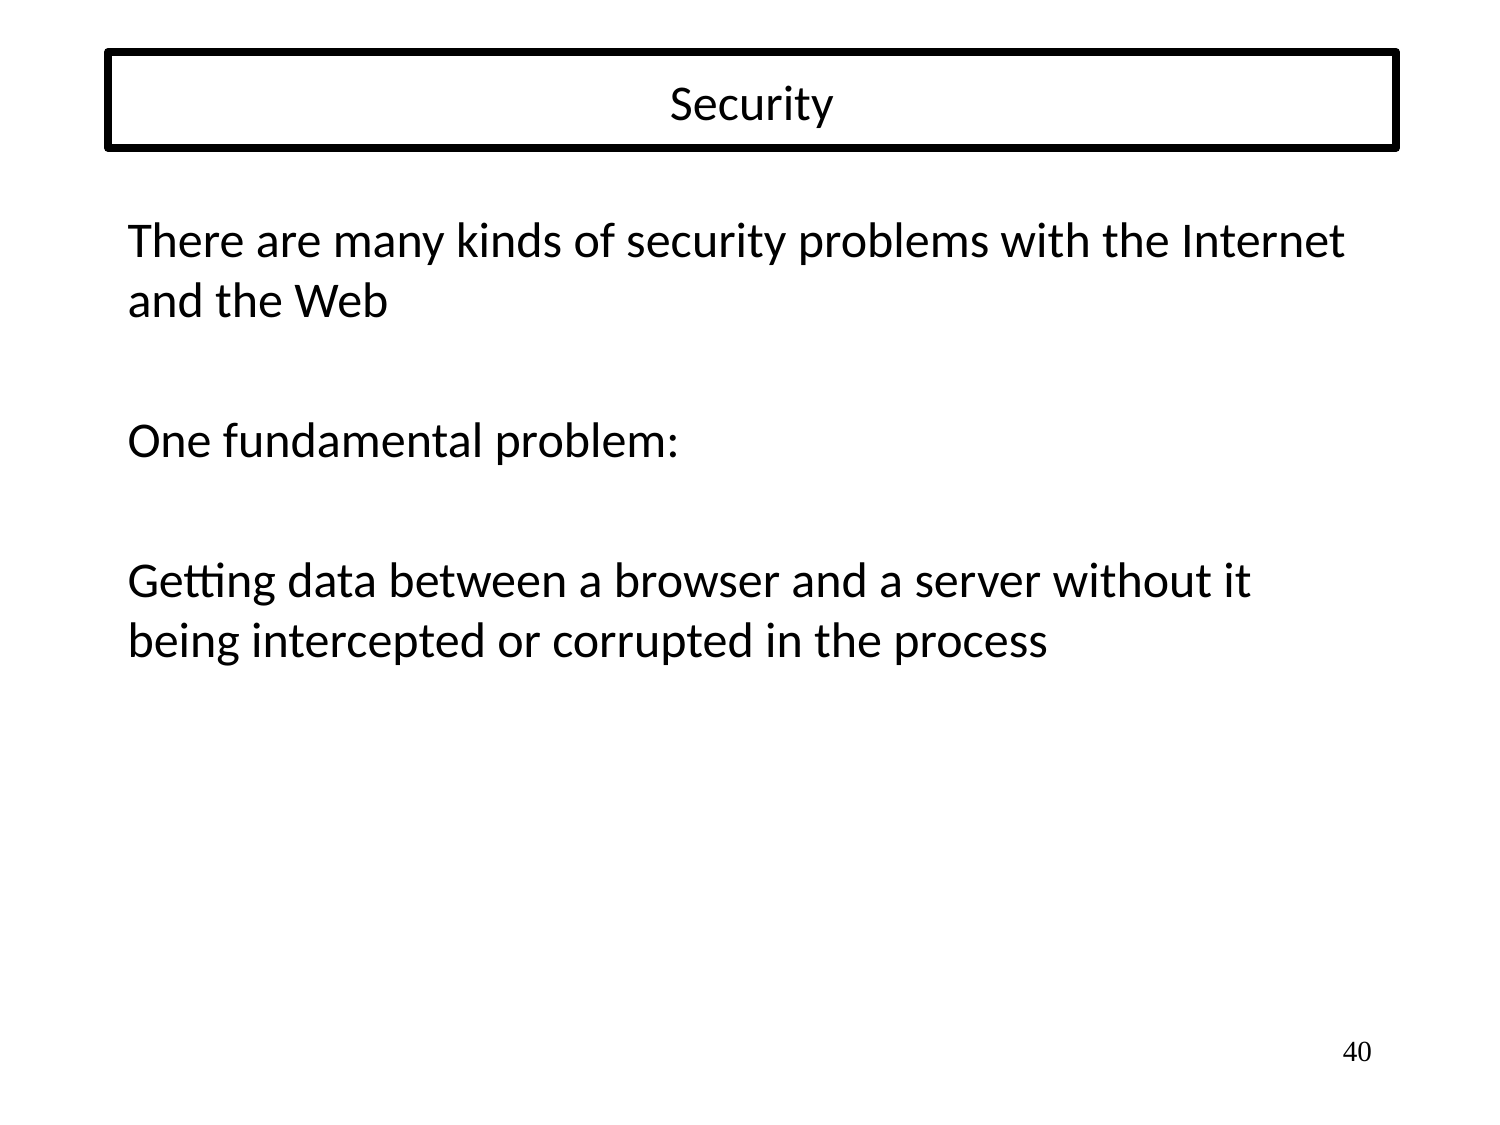

# Security
There are many kinds of security problems with the Internet and the Web

One fundamental problem:

Getting data between a browser and a server without it being intercepted or corrupted in the process

40